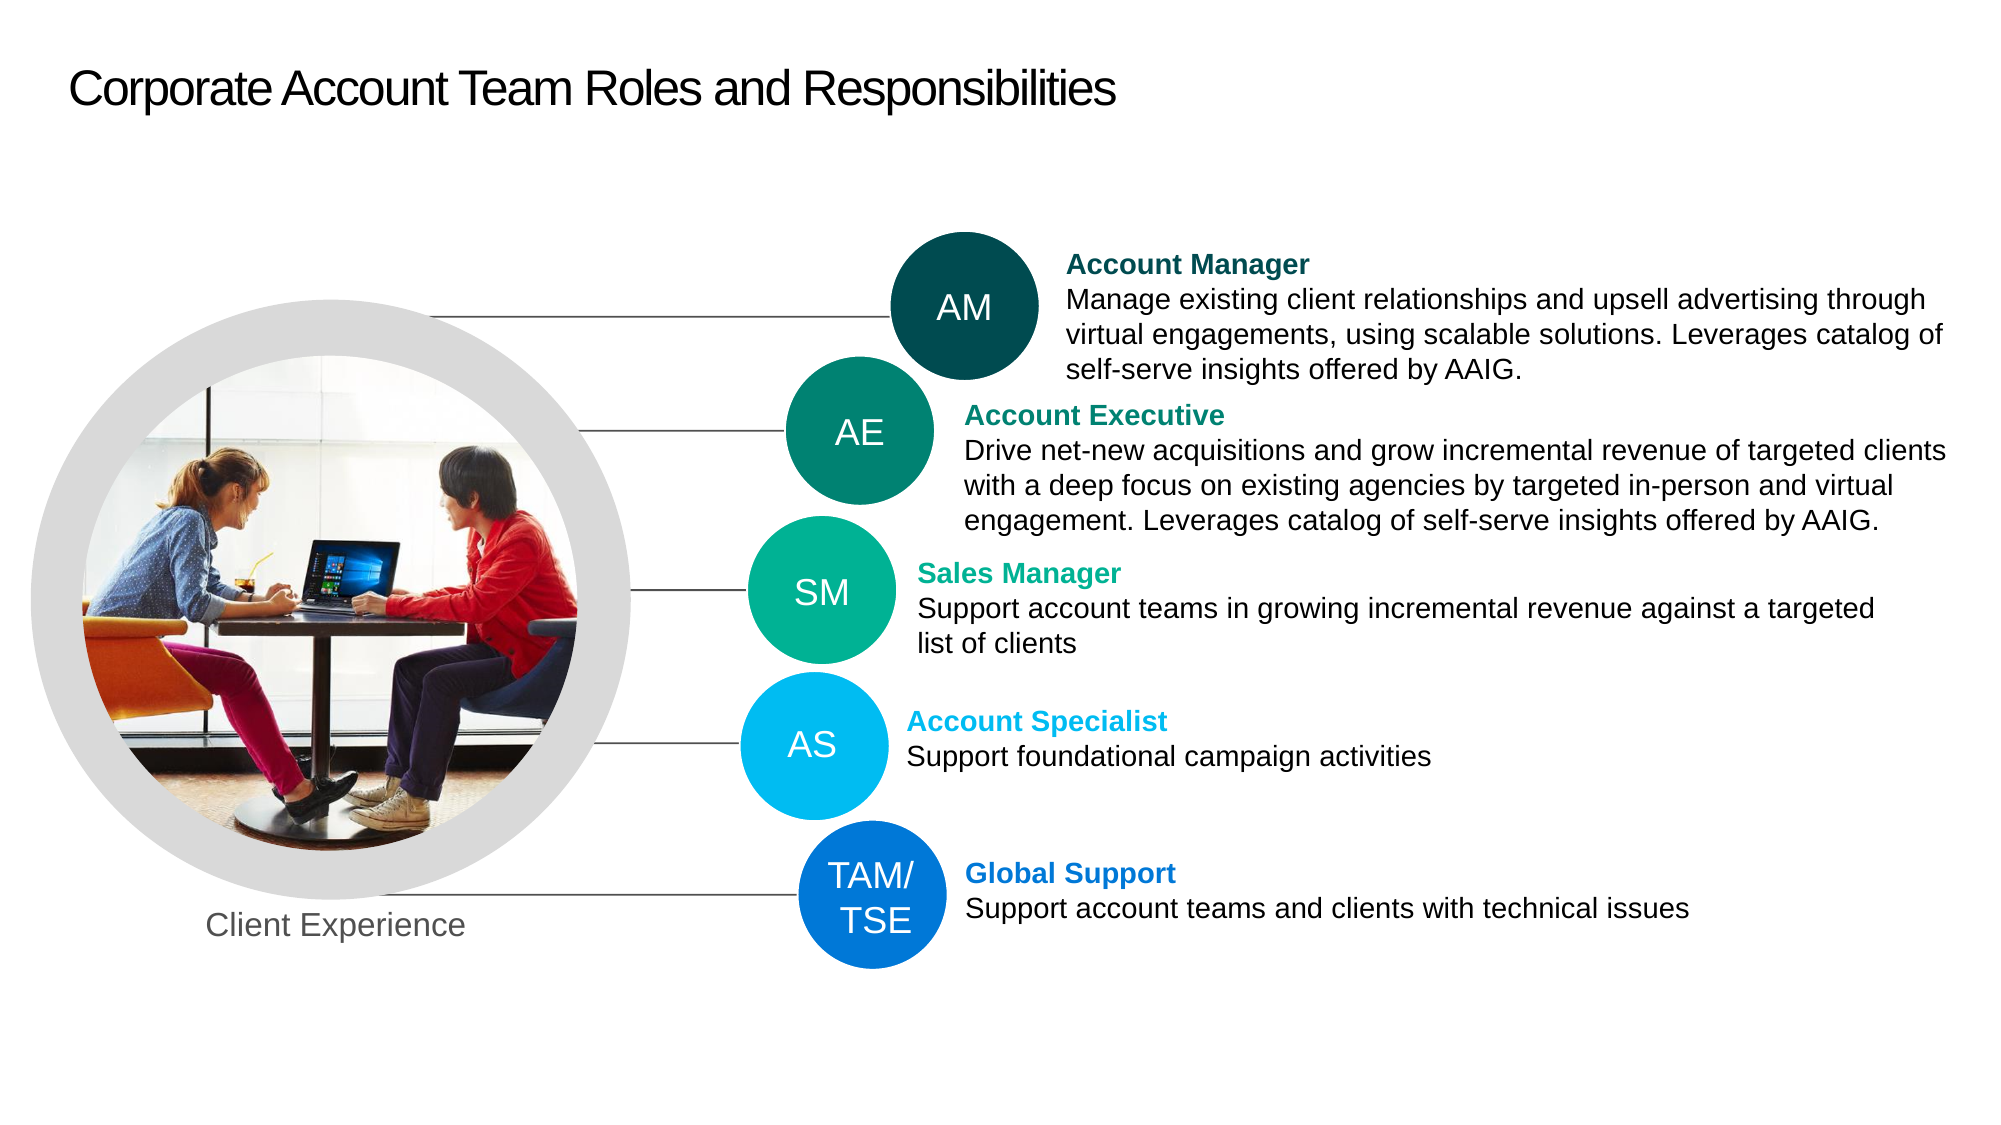

# Corporate Account Team Roles and Responsibilities
AM

AE

SM

Account Manager
Manage existing client relationships and upsell advertising through virtual engagements, using scalable solutions. Leverages catalog of self-serve insights offered by AAIG.

Account Executive
Drive net-new acquisitions and grow incremental revenue of targeted clients with a deep focus on existing agencies by targeted in-person and virtual engagement. Leverages catalog of self-serve insights offered by AAIG.
Sales Manager
Support account teams in growing incremental revenue against a targeted list of clients
Account Specialist
Support foundational campaign activities
AS
TAM/
TSE
Global Support
Support account teams and clients with technical issues
Client Experience